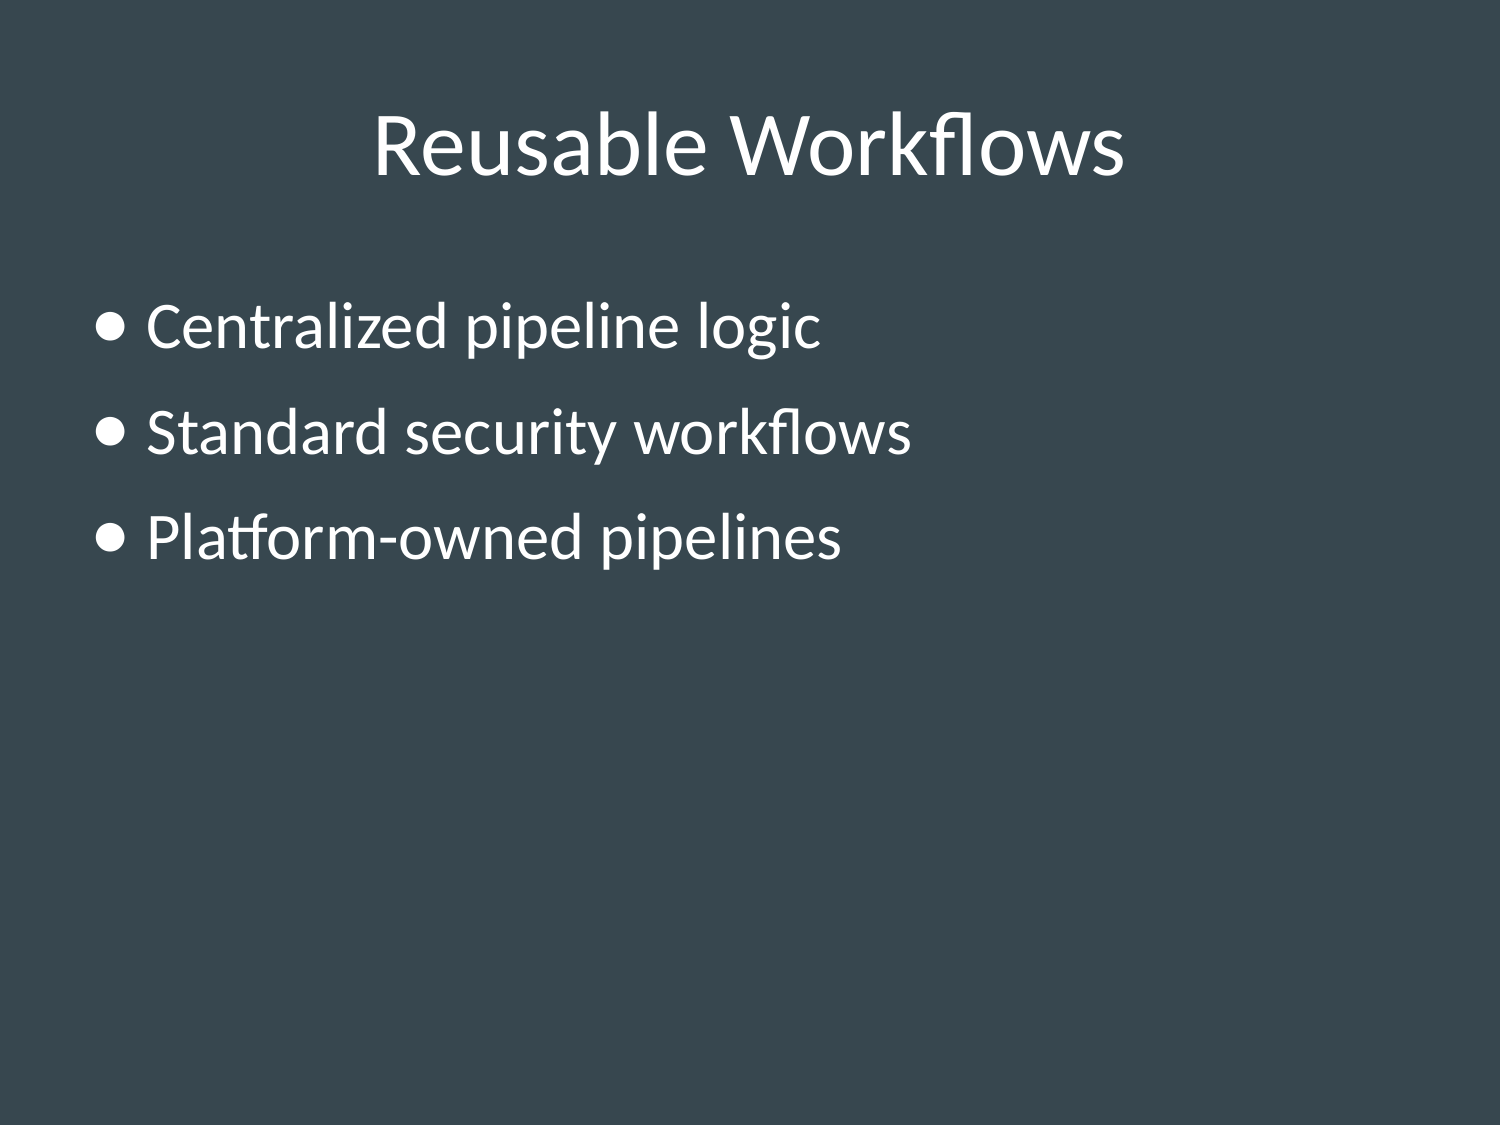

# Reusable Workflows
Centralized pipeline logic
Standard security workflows
Platform-owned pipelines